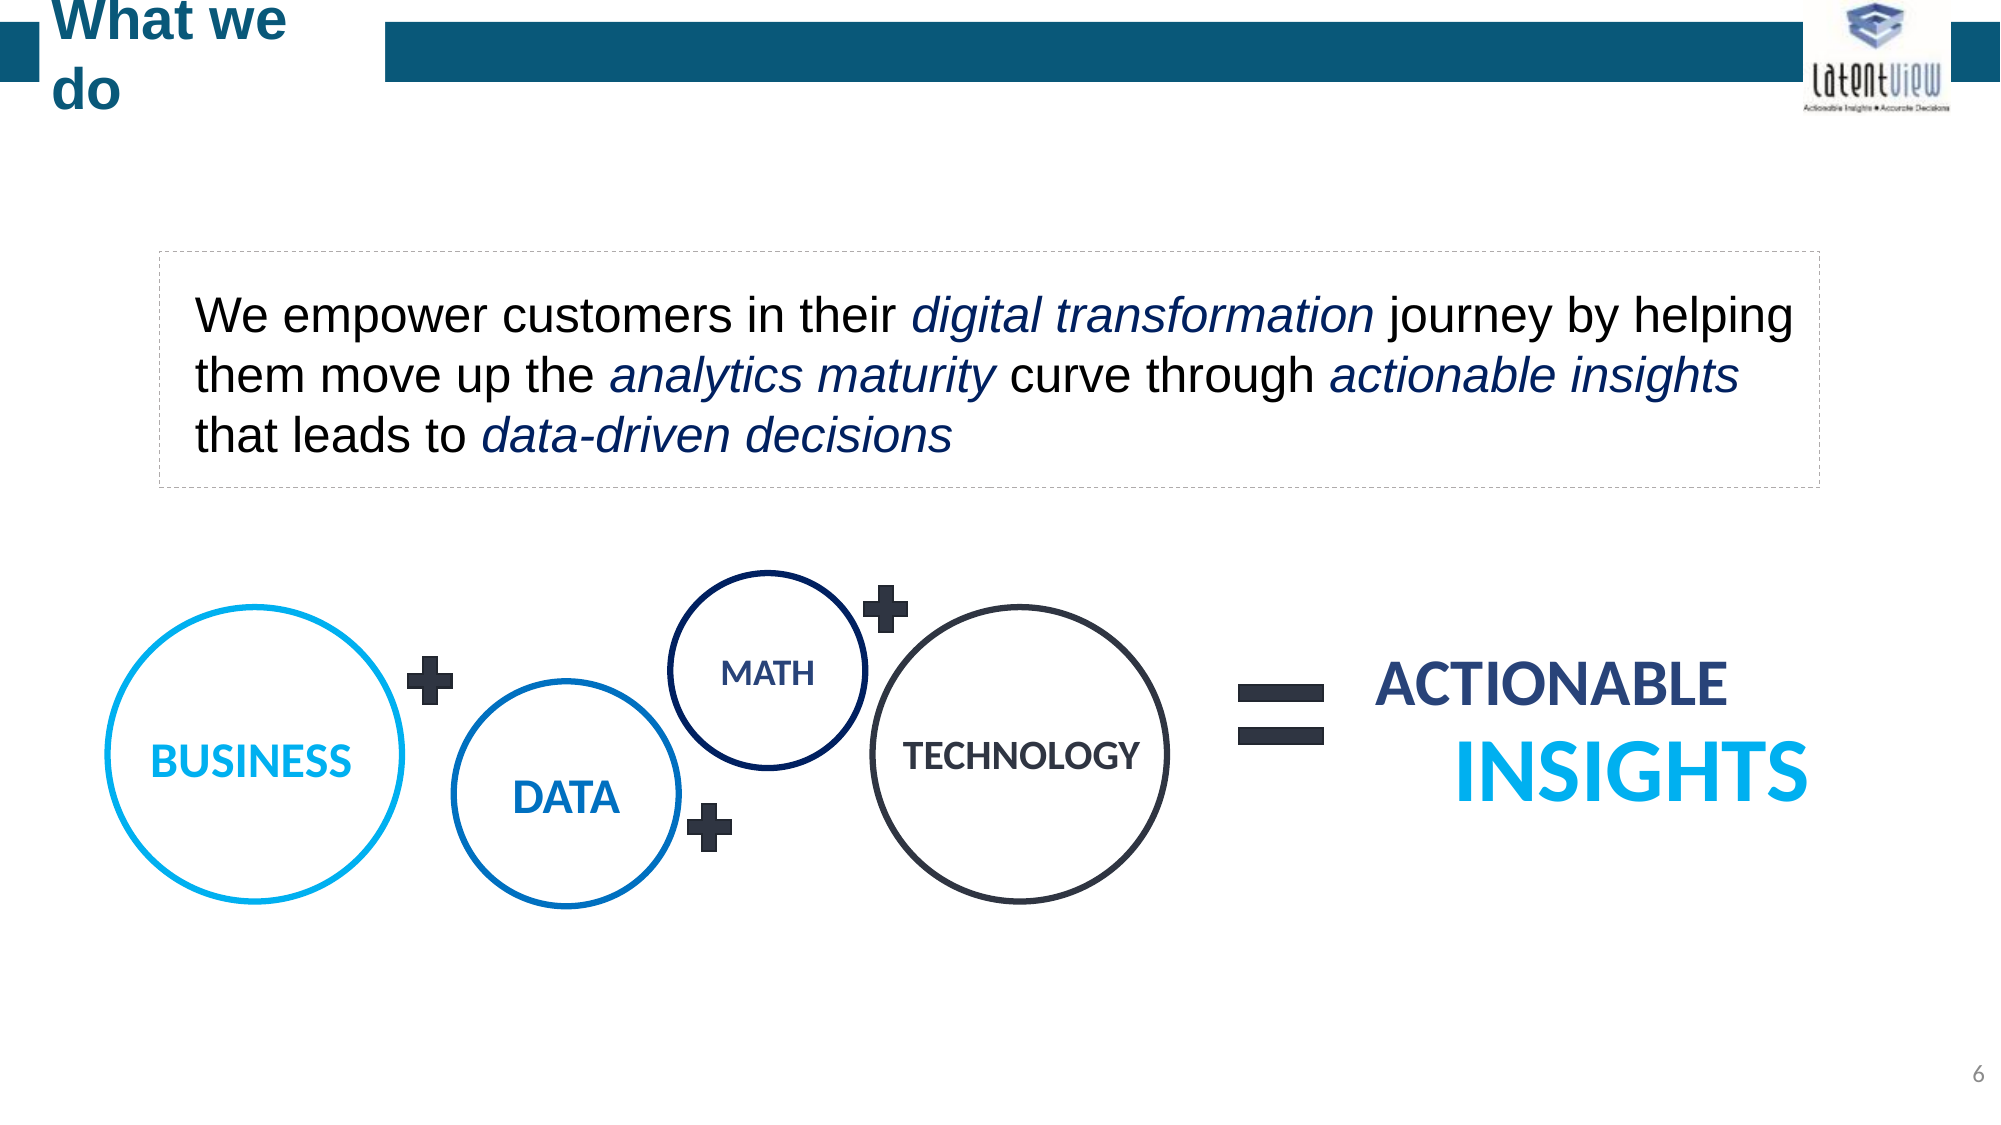

# What we do

We empower customers in their digital transformation journey by helping them move up the analytics maturity curve through actionable insights that leads to data-driven decisions

MATH

BUSINESS

TECHNOLOGY

DATA

ACTIONABLE
INSIGHTS
6